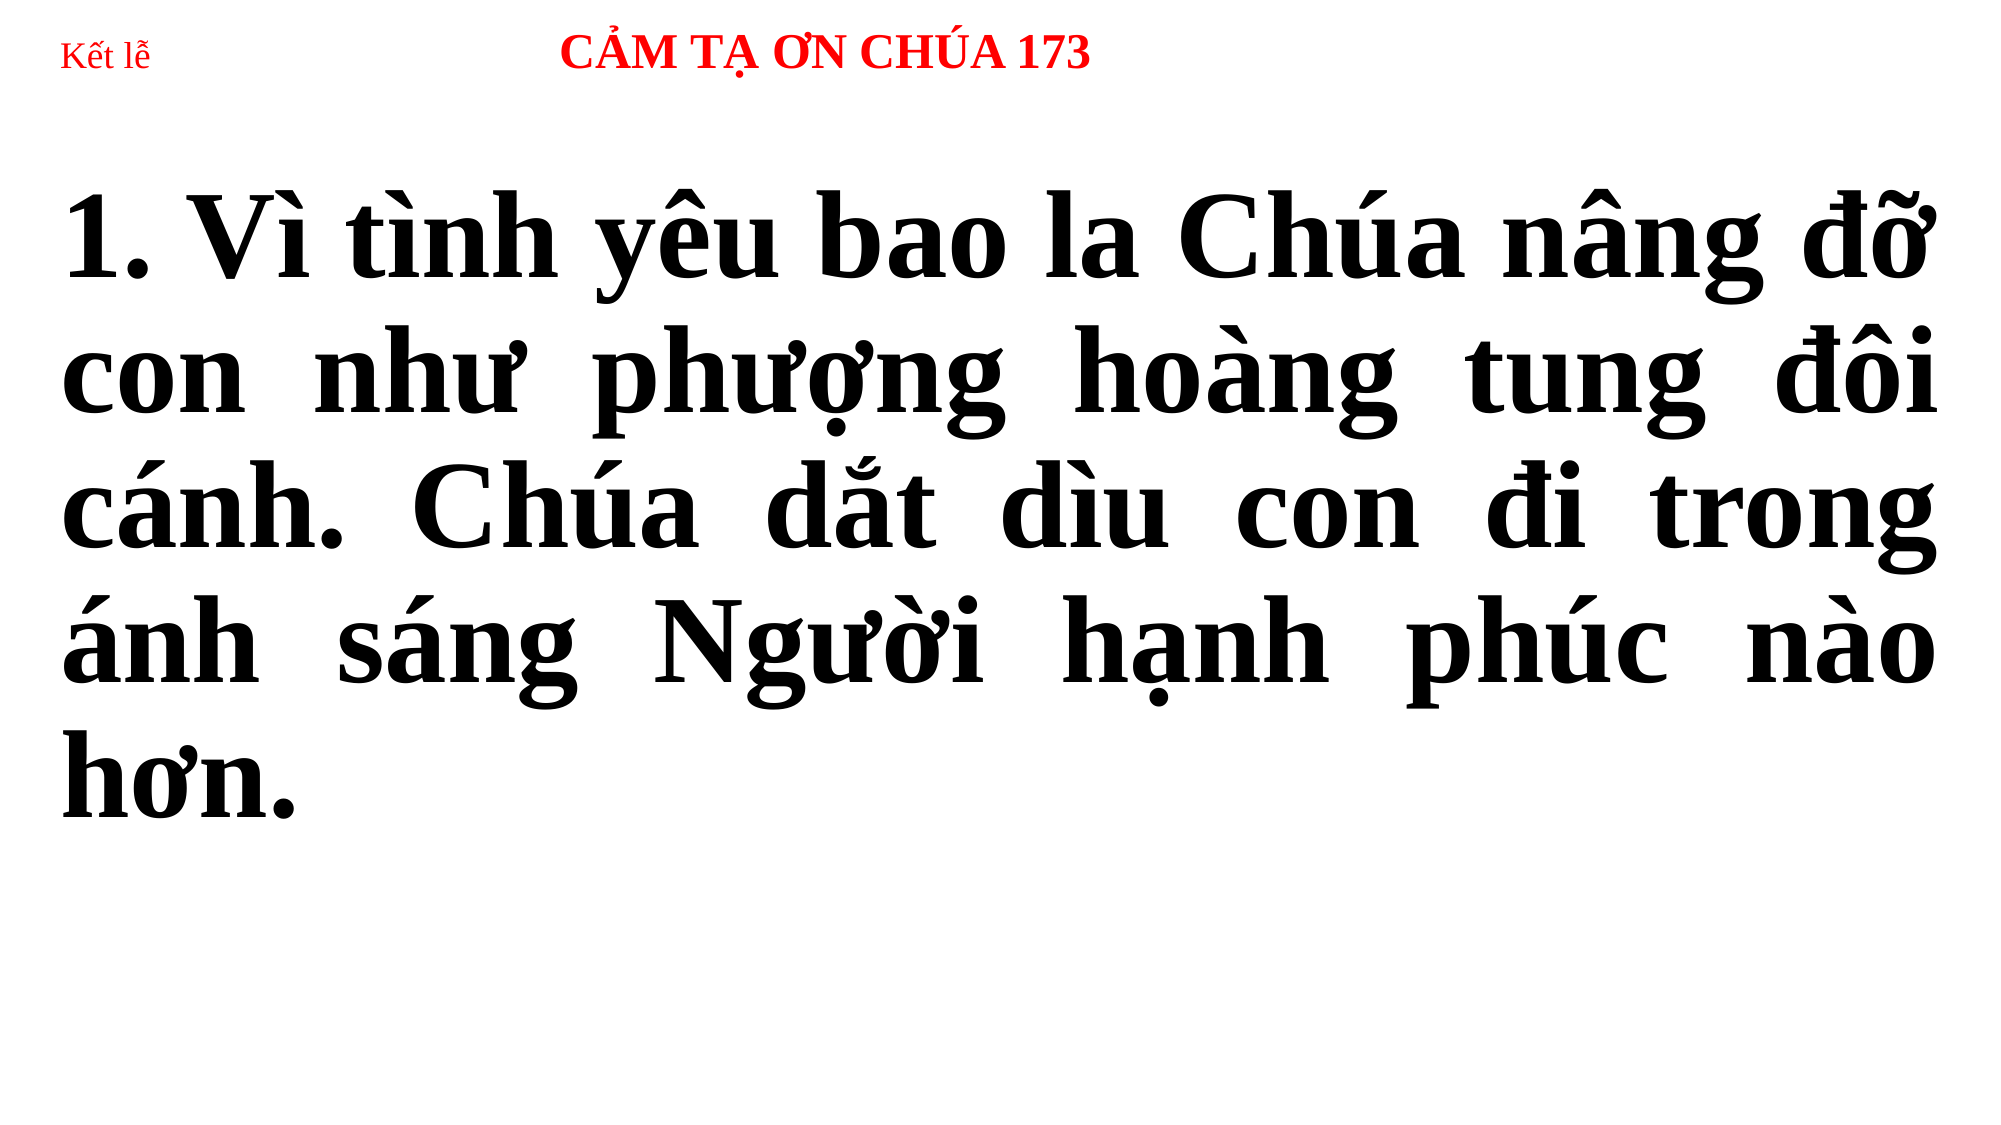

# Kết lễ                                           CẢM TẠ ƠN CHÚA 173
1. Vì tình yêu bao la Chúa nâng đỡ con như phượng hoàng tung đôi cánh. Chúa dắt dìu con đi trong ánh sáng Người hạnh phúc nào hơn.